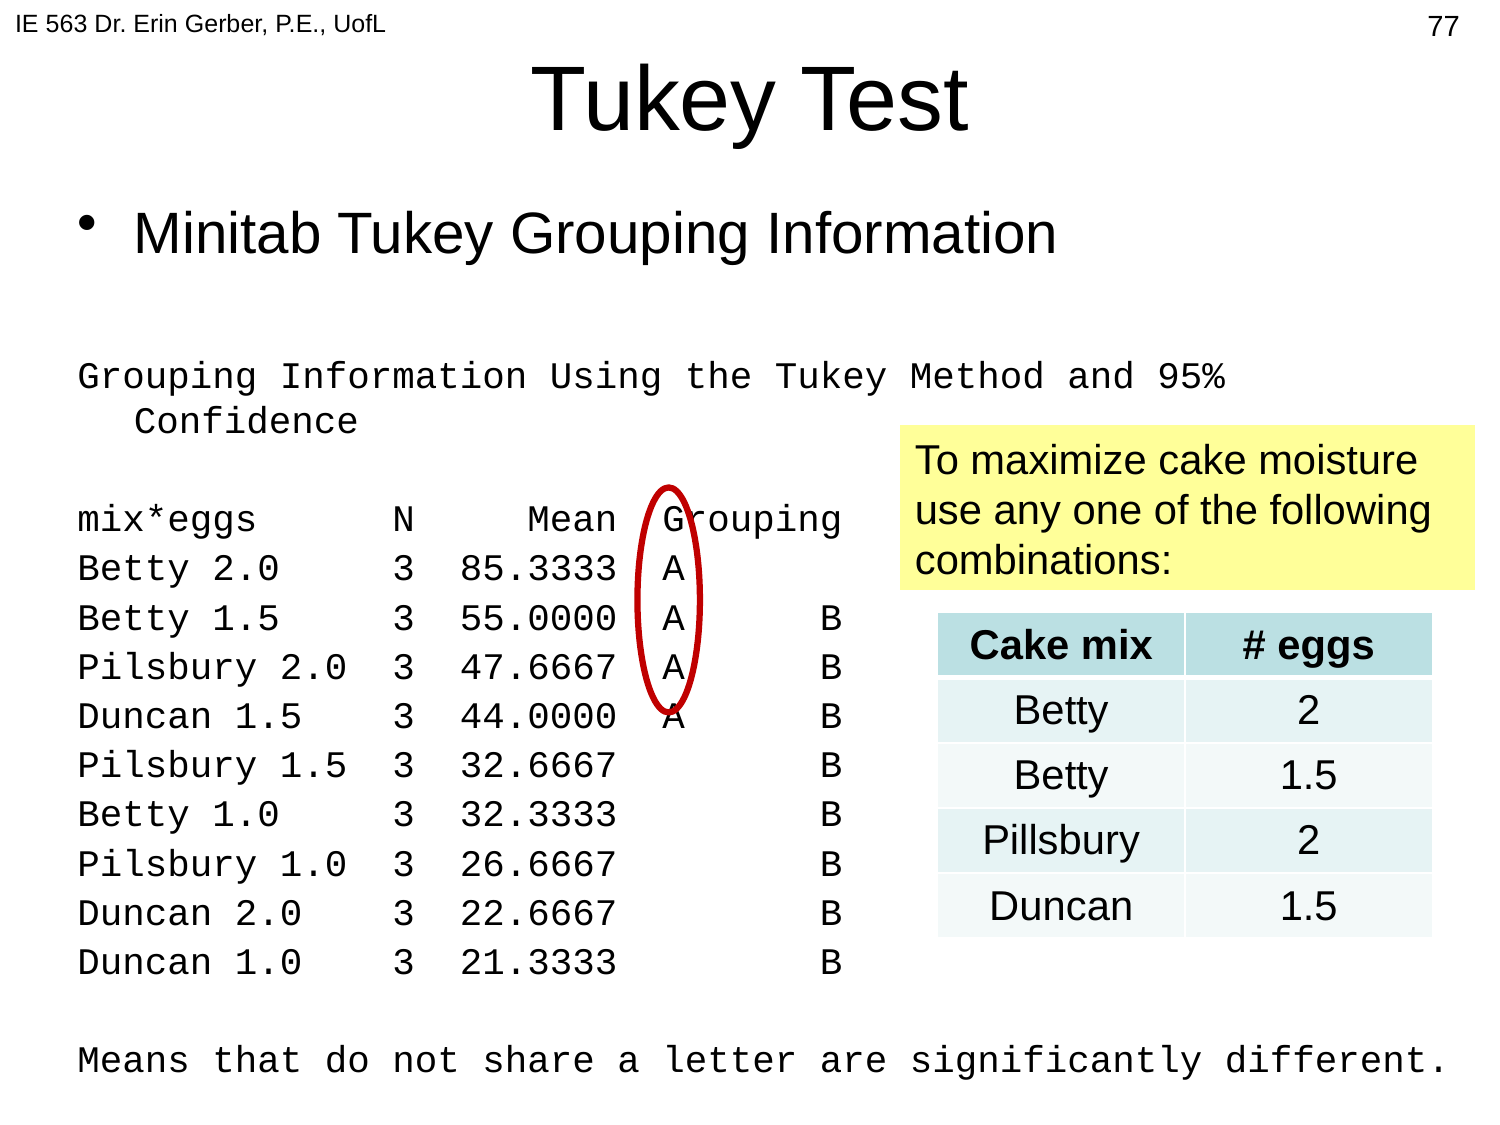

IE 563 Dr. Erin Gerber, P.E., UofL
# Tukey Test
77
Minitab Tukey Grouping Information

Grouping Information Using the Tukey Method and 95% Confidence

mix*eggs      N     Mean  Grouping
Betty 2.0     3  85.3333  A
Betty 1.5     3  55.0000  A      B
Pilsbury 2.0  3  47.6667  A      B
Duncan 1.5    3  44.0000  A      B
Pilsbury 1.5  3  32.6667         B
Betty 1.0     3  32.3333         B
Pilsbury 1.0  3  26.6667         B
Duncan 2.0    3  22.6667         B
Duncan 1.0    3  21.3333         B

Means that do not share a letter are significantly different.

To maximize cake moisture use any one of the following combinations:

| Cake mix | # eggs |
| --- | --- |
| Betty | 2 |
| Betty | 1.5 |
| Pillsbury | 2 |
| Duncan | 1.5 |